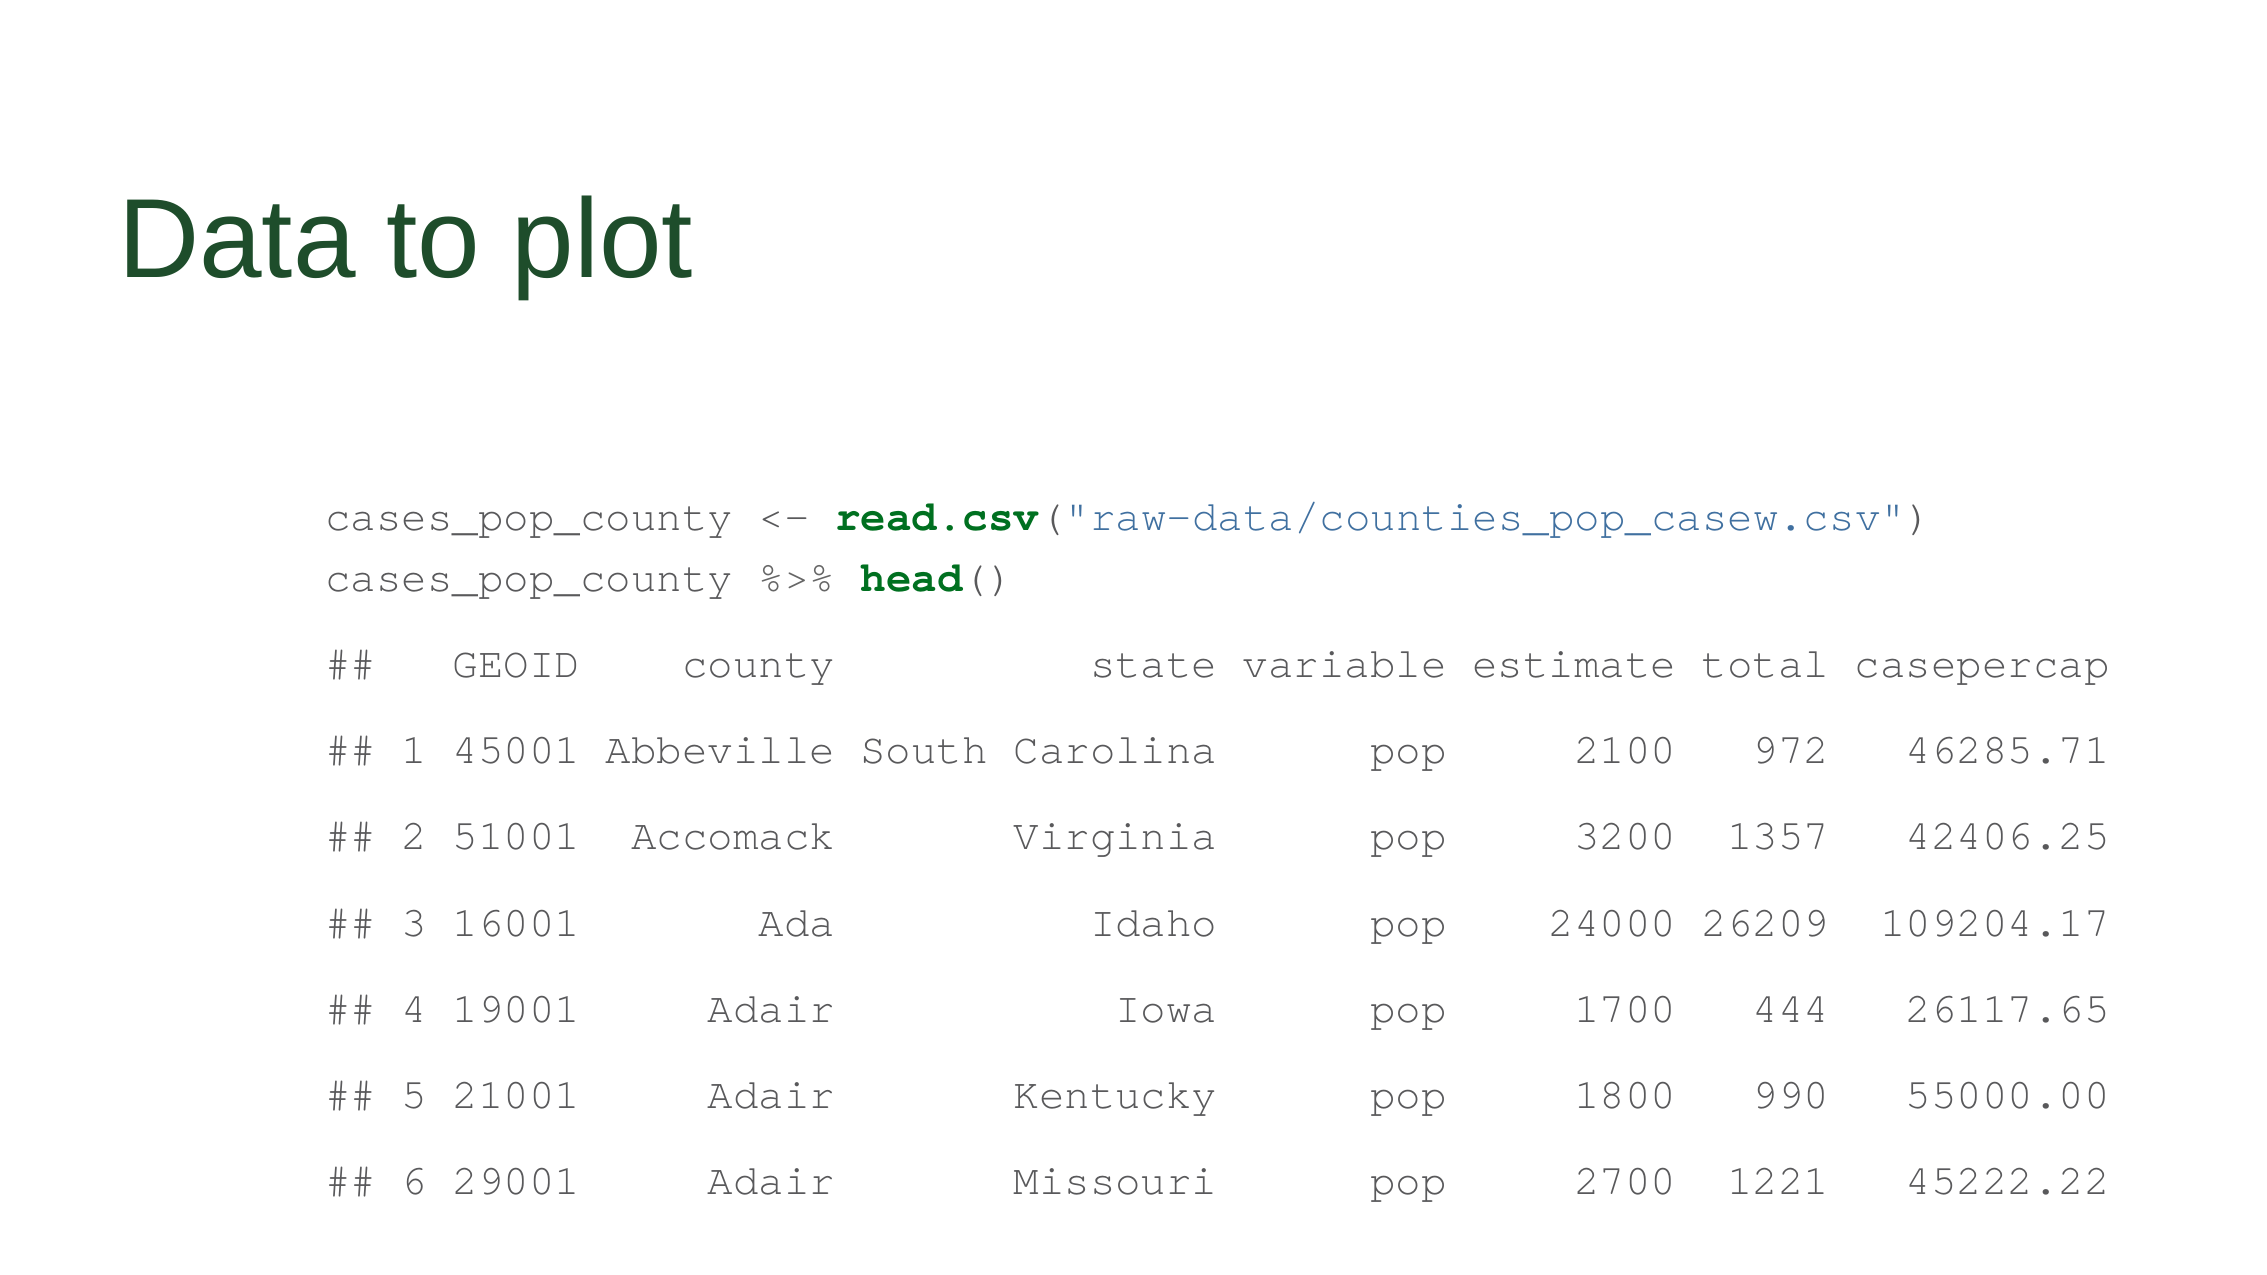

# Data to plot
cases_pop_county <- read.csv("raw-data/counties_pop_casew.csv")
cases_pop_county %>% head()
##   GEOID    county          state variable estimate total casepercap
## 1 45001 Abbeville South Carolina      pop     2100   972   46285.71
## 2 51001  Accomack       Virginia      pop     3200  1357   42406.25
## 3 16001       Ada          Idaho      pop    24000 26209  109204.17
## 4 19001     Adair           Iowa      pop     1700   444   26117.65
## 5 21001     Adair       Kentucky      pop     1800   990   55000.00
## 6 29001     Adair       Missouri      pop     2700  1221   45222.22